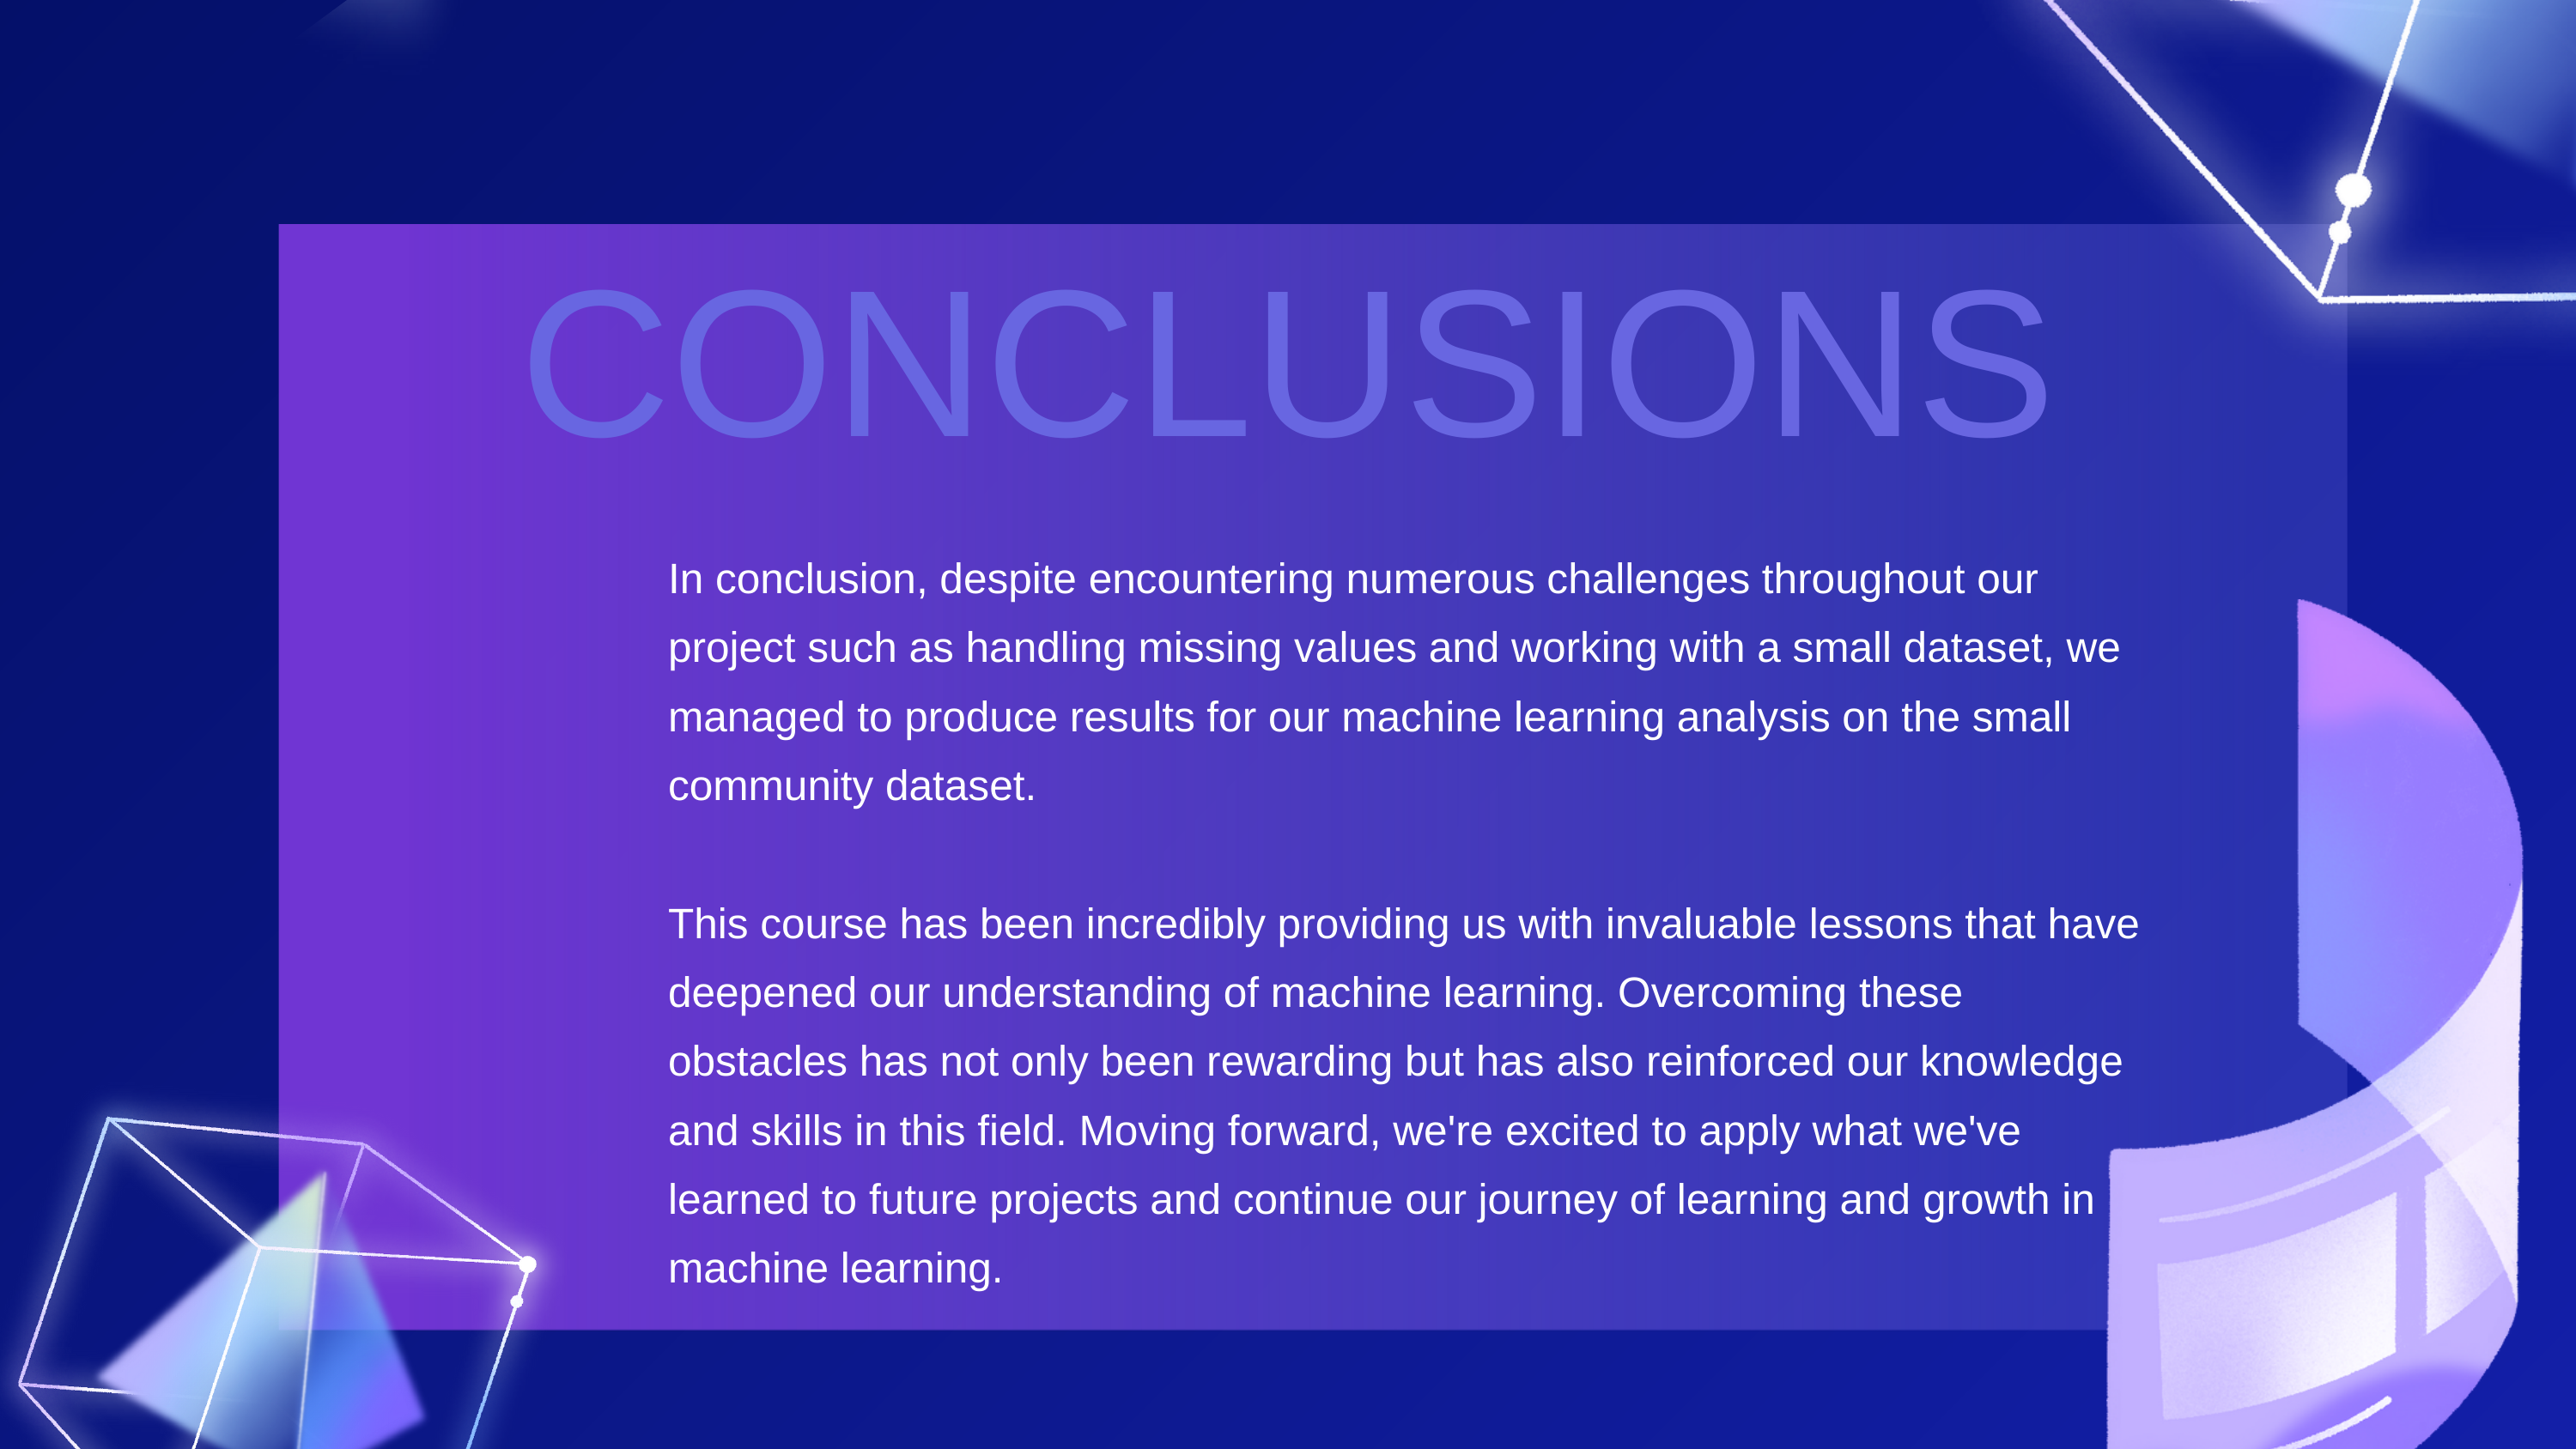

CONCLUSIONS
In conclusion, despite encountering numerous challenges throughout our project such as handling missing values and working with a small dataset, we managed to produce results for our machine learning analysis on the small community dataset.

This course has been incredibly providing us with invaluable lessons that have deepened our understanding of machine learning. Overcoming these obstacles has not only been rewarding but has also reinforced our knowledge and skills in this field. Moving forward, we're excited to apply what we've learned to future projects and continue our journey of learning and growth in machine learning.